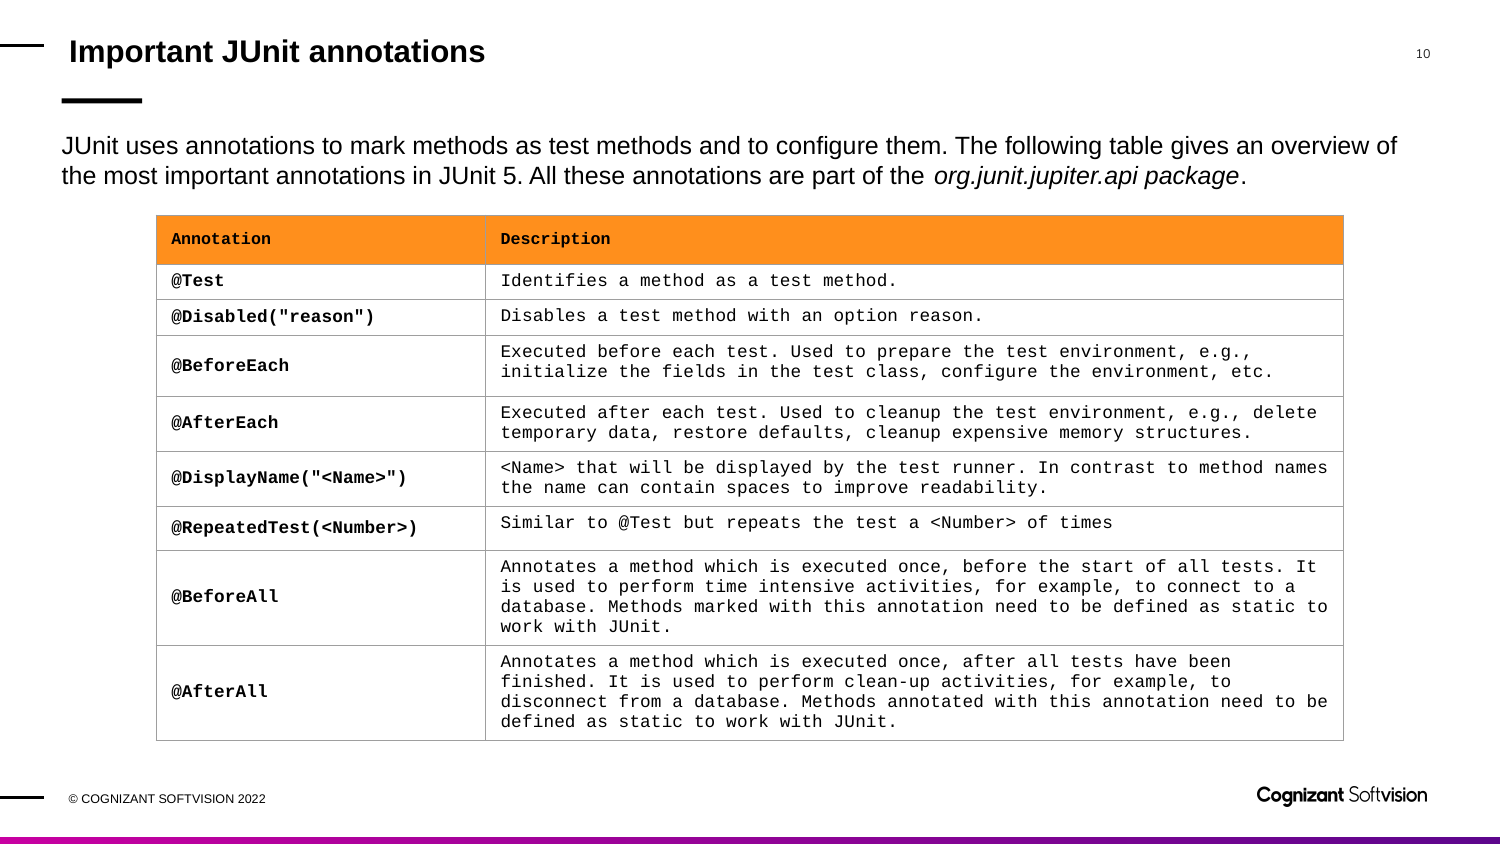

# Important JUnit annotations

JUnit uses annotations to mark methods as test methods and to configure them. The following table gives an overview of the most important annotations in JUnit 5. All these annotations are part of the org.junit.jupiter.api package.

| Annotation | Description |
| --- | --- |
| @Test | Identifies a method as a test method. |
| @Disabled("reason") | Disables a test method with an option reason. |
| @BeforeEach | Executed before each test. Used to prepare the test environment, e.g., initialize the fields in the test class, configure the environment, etc. |
| @AfterEach | Executed after each test. Used to cleanup the test environment, e.g., delete temporary data, restore defaults, cleanup expensive memory structures. |
| @DisplayName("<Name>") | <Name> that will be displayed by the test runner. In contrast to method names the name can contain spaces to improve readability. |
| @RepeatedTest(<Number>) | Similar to @Test but repeats the test a <Number> of times |
| @BeforeAll | Annotates a method which is executed once, before the start of all tests. It is used to perform time intensive activities, for example, to connect to a database. Methods marked with this annotation need to be defined as static to work with JUnit. |
| @AfterAll | Annotates a method which is executed once, after all tests have been finished. It is used to perform clean-up activities, for example, to disconnect from a database. Methods annotated with this annotation need to be defined as static to work with JUnit. |